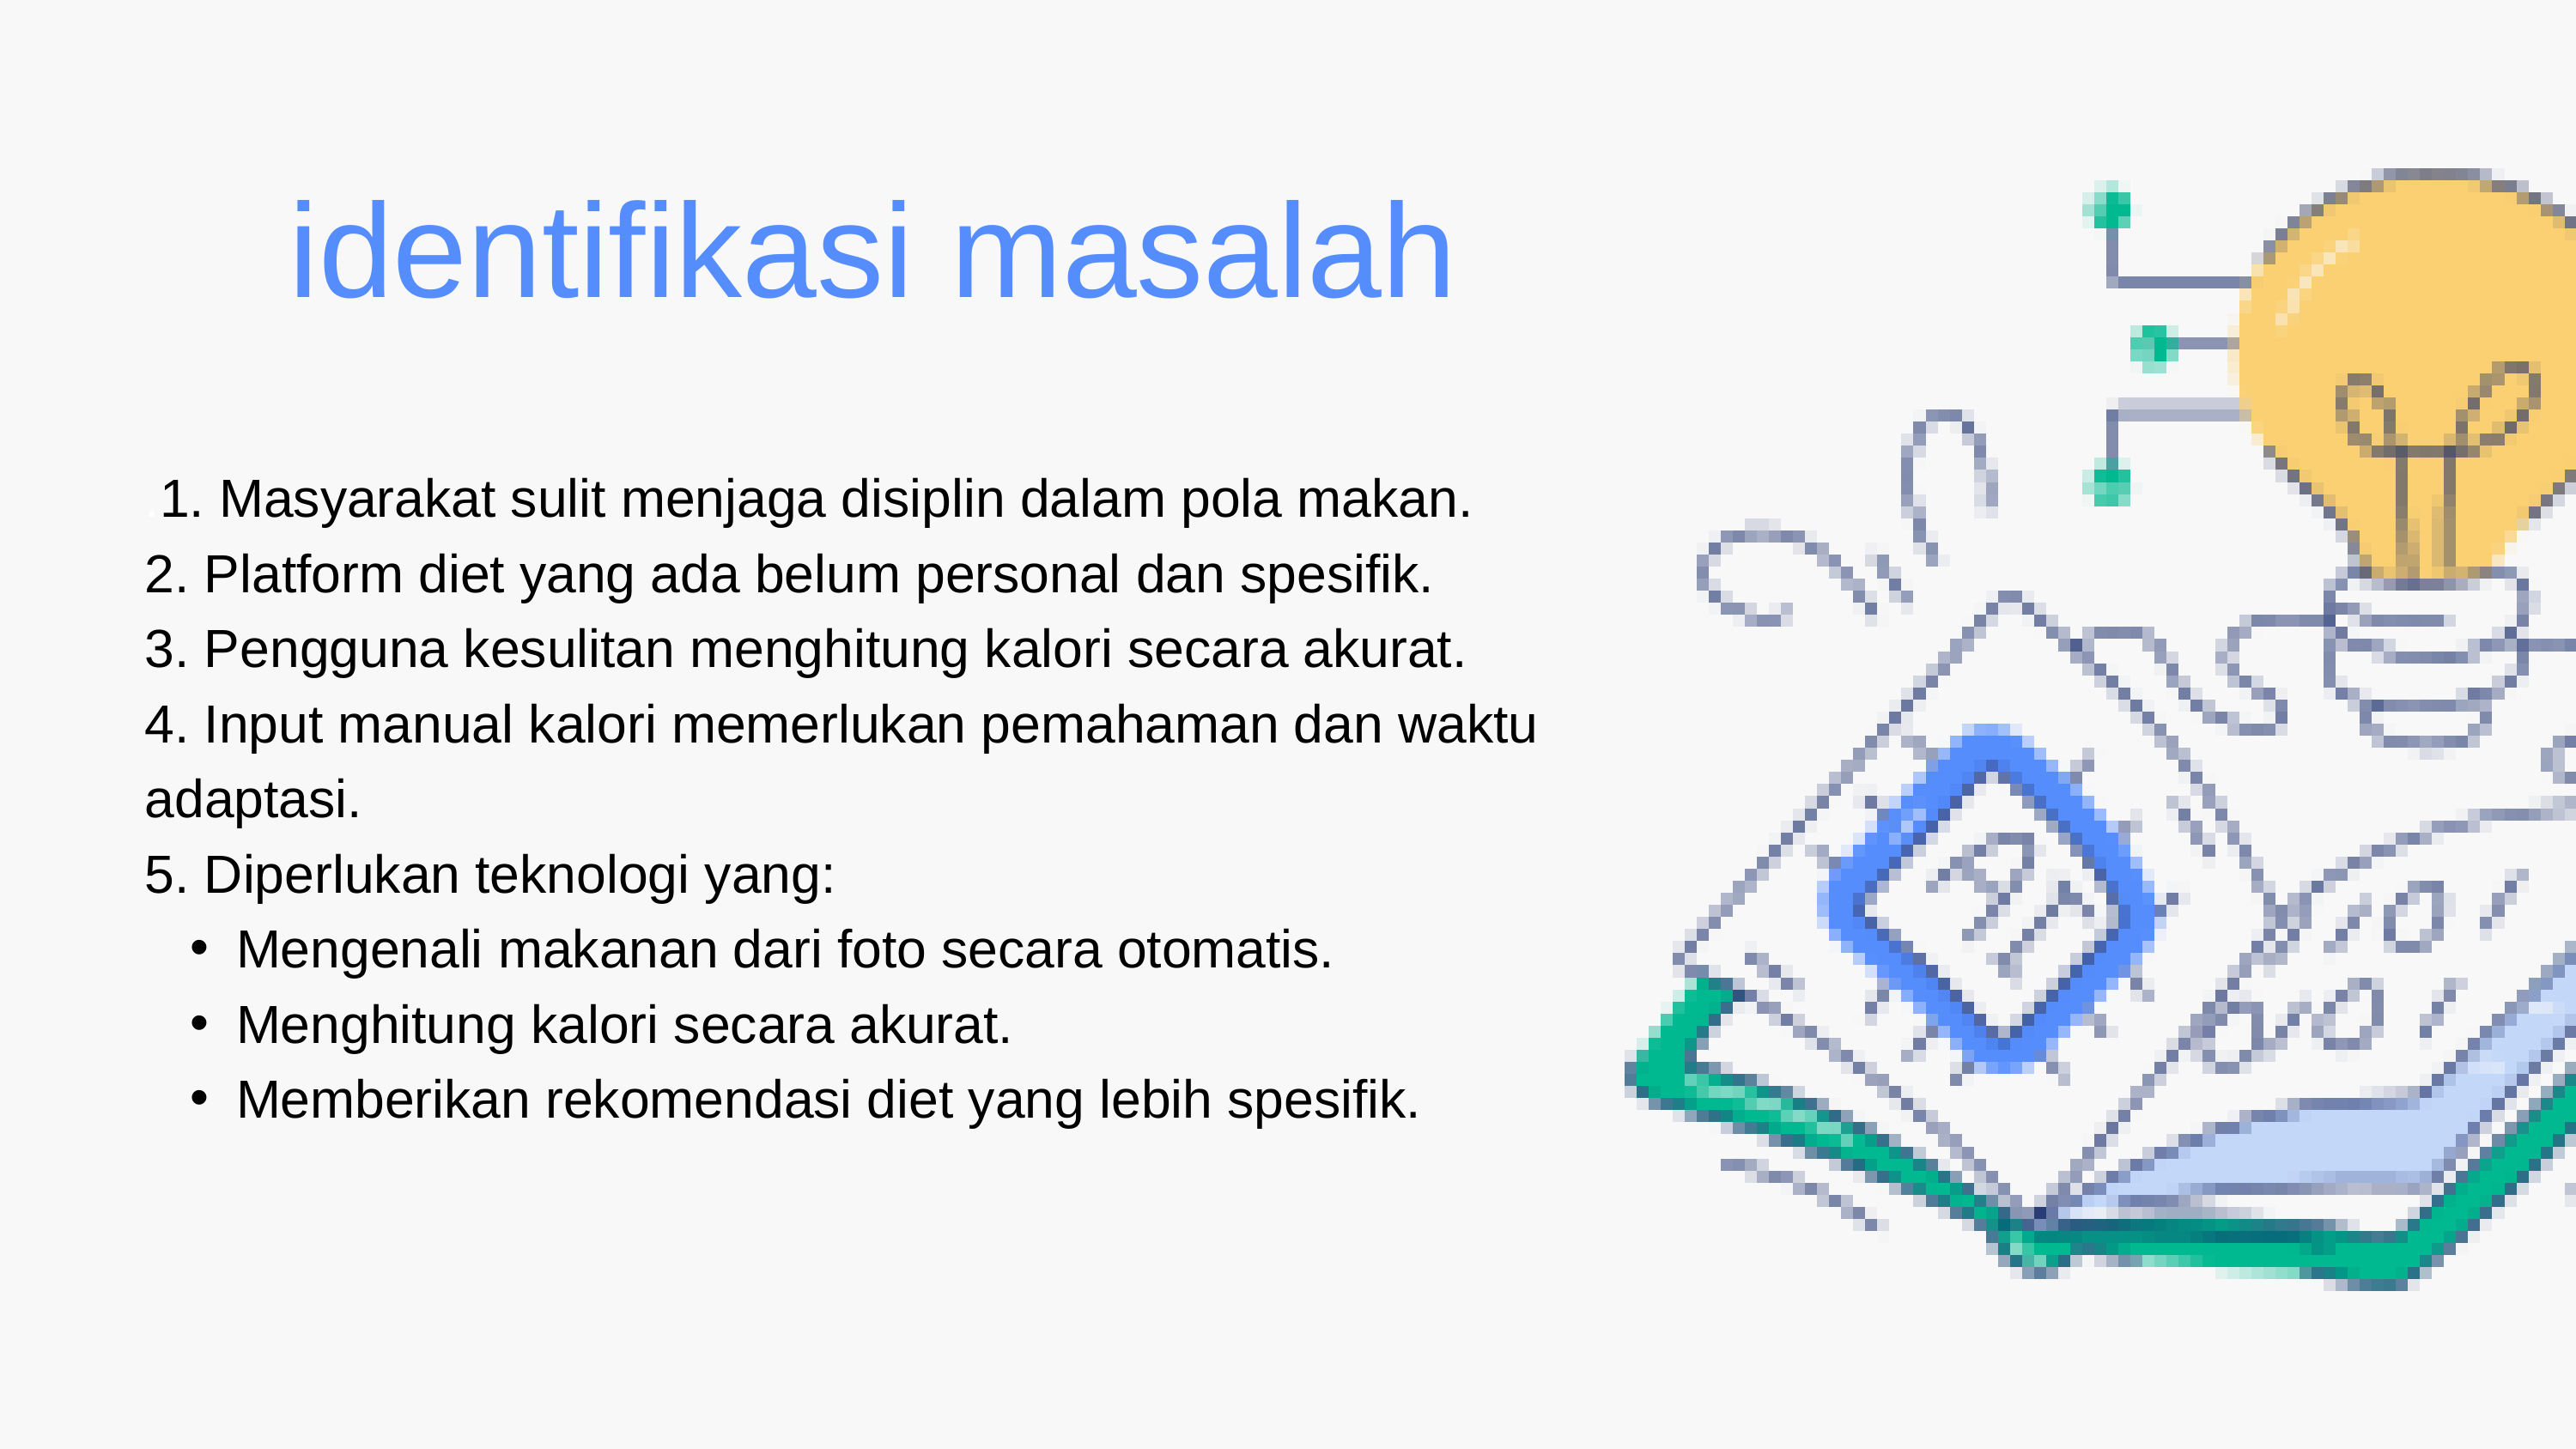

identifikasi masalah
.1. Masyarakat sulit menjaga disiplin dalam pola makan.
2. Platform diet yang ada belum personal dan spesifik.
3. Pengguna kesulitan menghitung kalori secara akurat.
4. Input manual kalori memerlukan pemahaman dan waktu adaptasi.
5. Diperlukan teknologi yang:
Mengenali makanan dari foto secara otomatis.
Menghitung kalori secara akurat.
Memberikan rekomendasi diet yang lebih spesifik.